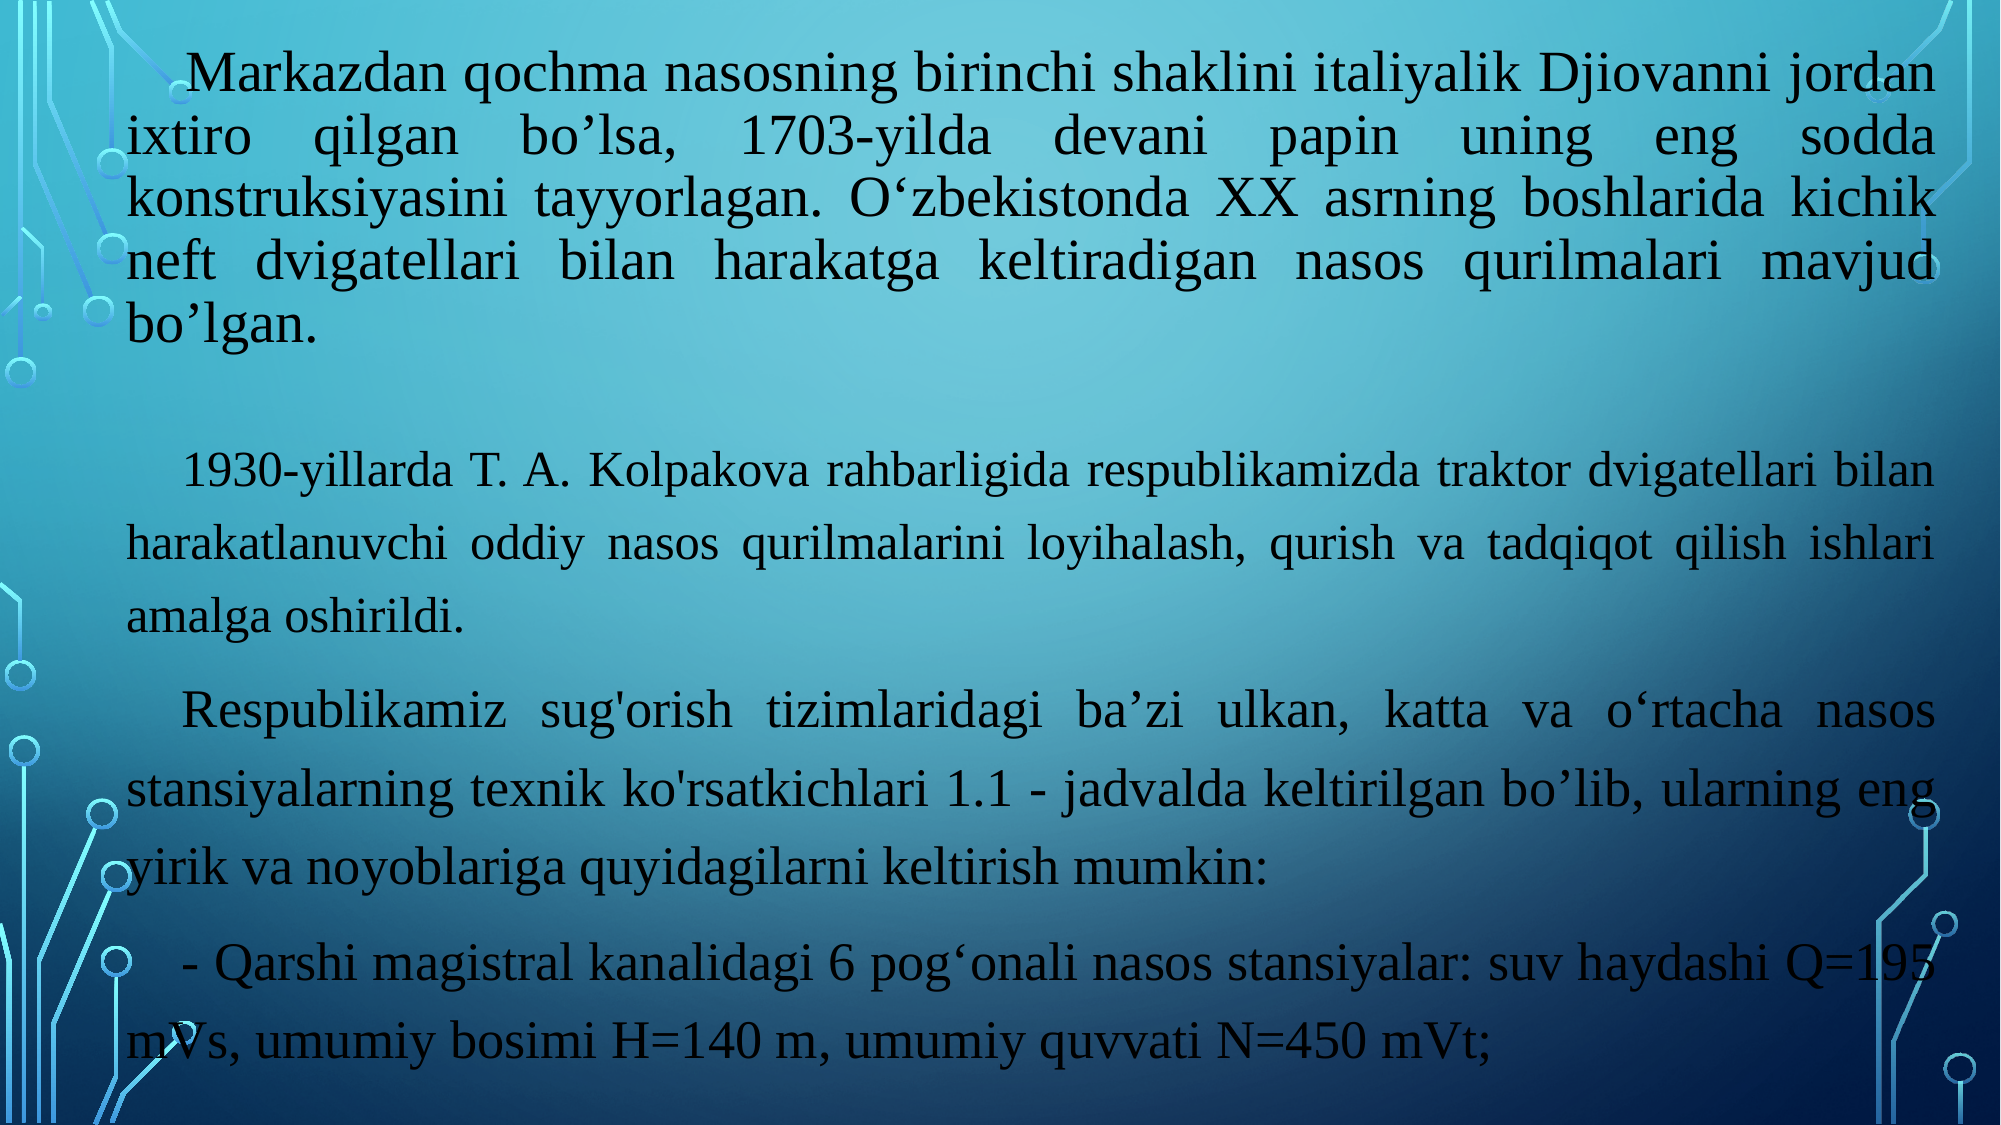

# Markazdan qochma nasosning birinchi shaklini italiyalik Djiovanni jordan ixtiro qilgan bo’lsa, 1703-yilda devani papin uning eng sodda konstruksiyasini tayyorlagan. O‘zbekistonda XX asrning boshlarida kichik neft dvigatellari bilan harakatga keltiradigan nasos qurilmalari mavjud bo’lgan.
1930-yillarda T. A. Kolpakova rahbarligida respublikamizda traktor dvigatellari bilan harakatlanuvchi oddiy nasos qurilmalarini loyihalash, qurish va tadqiqot qilish ishlari amalga oshirildi.
Respublikamiz sug'orish tizimlaridagi ba’zi ulkan, katta va o‘rtacha nasos stansiyalarning texnik ko'rsatkichlari 1.1 - jadvalda keltirilgan bo’lib, ularning eng yirik va noyoblariga quyidagilarni keltirish mumkin:
- Qarshi magistral kanalidagi 6 pog‘onali nasos stansiyalar: suv haydashi Q=195 mVs, umumiy bosimi H=140 m, umumiy quvvati N=450 mVt;